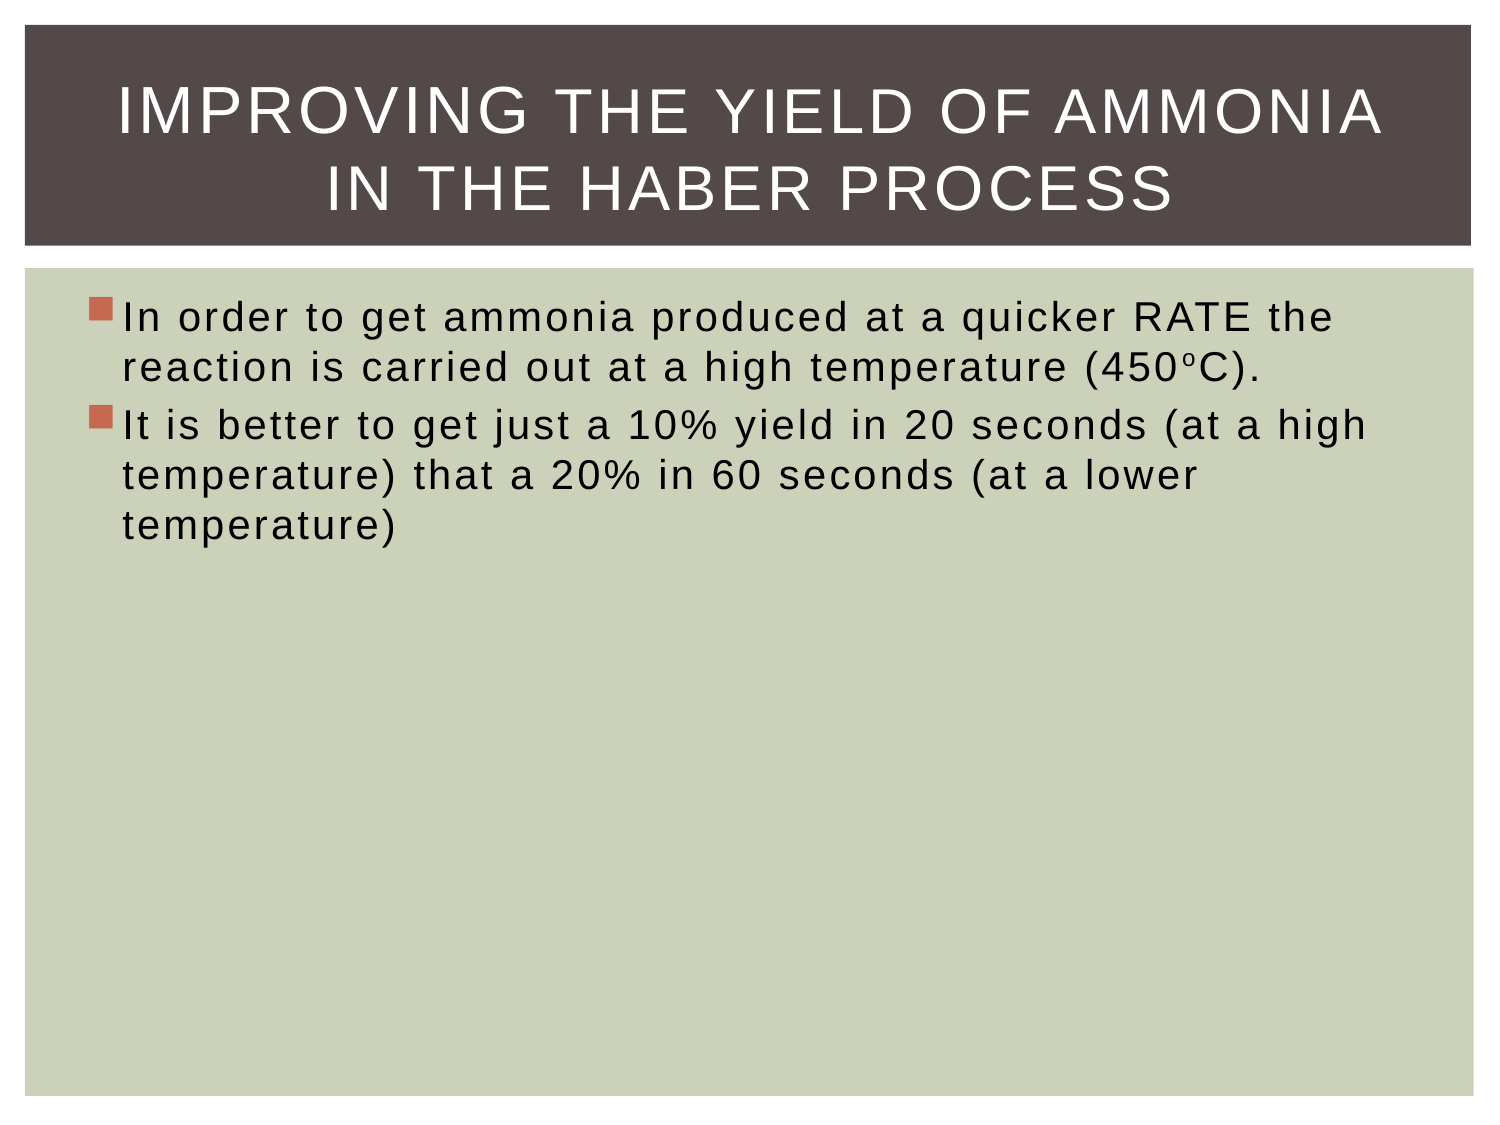

# Improving the yield of ammonia in the Haber process
In order to get ammonia produced at a quicker RATE the reaction is carried out at a high temperature (450oC).
It is better to get just a 10% yield in 20 seconds (at a high temperature) that a 20% in 60 seconds (at a lower temperature)